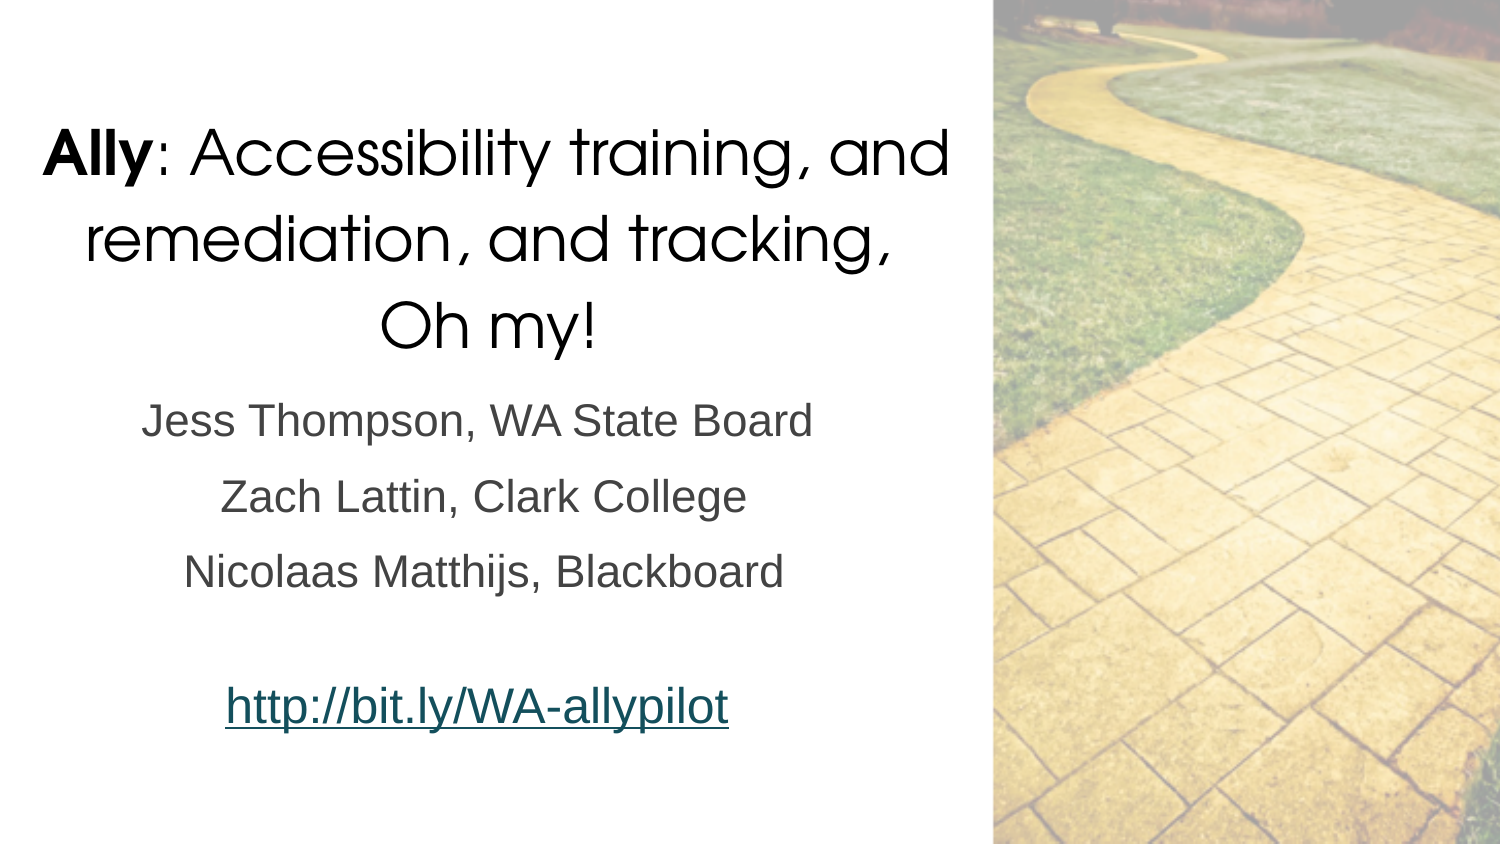

# Ally: Accessibility training, and remediation, and tracking, Oh my!
Jess Thompson, WA State Board
Zach Lattin, Clark College
Nicolaas Matthijs, Blackboard

http://bit.ly/WA-allypilot